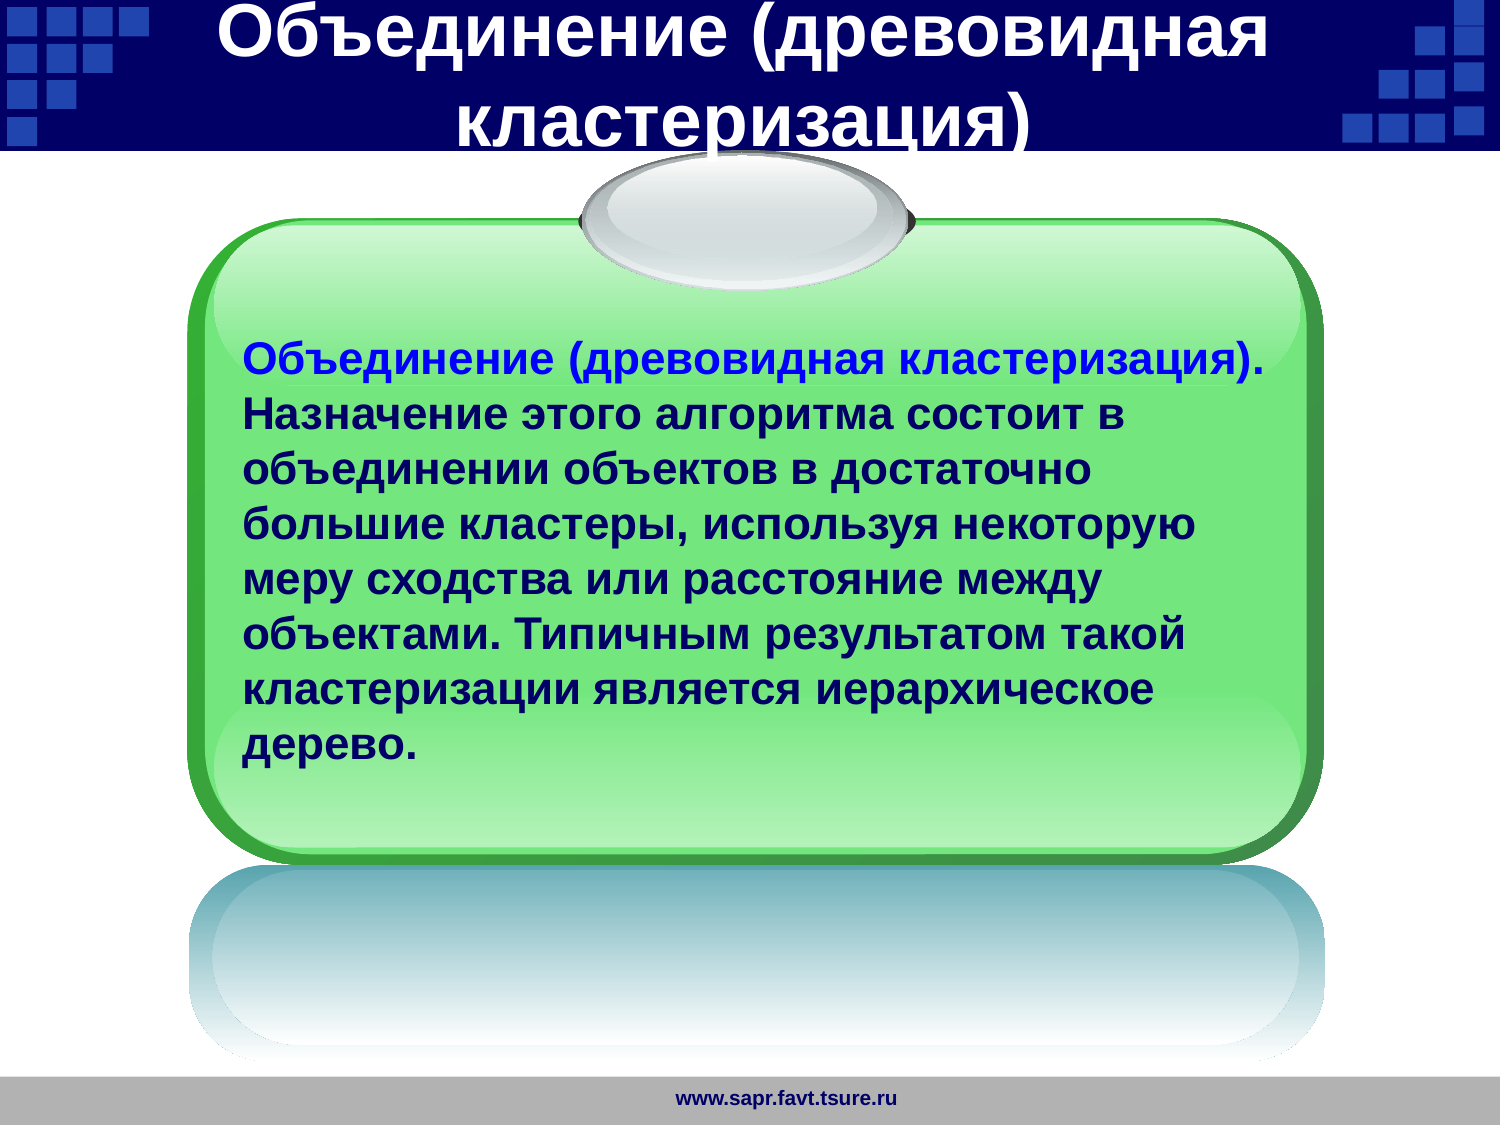

Объединение (древовидная кластеризация)

Объединение (древовидная кластеризация). Назначение этого алгоритма состоит в объединении объектов в достаточно большие кластеры, используя некоторую меру сходства или расстояние между объектами. Типичным результатом такой кластеризации является иерархическое дерево.

www.sapr.favt.tsure.ru